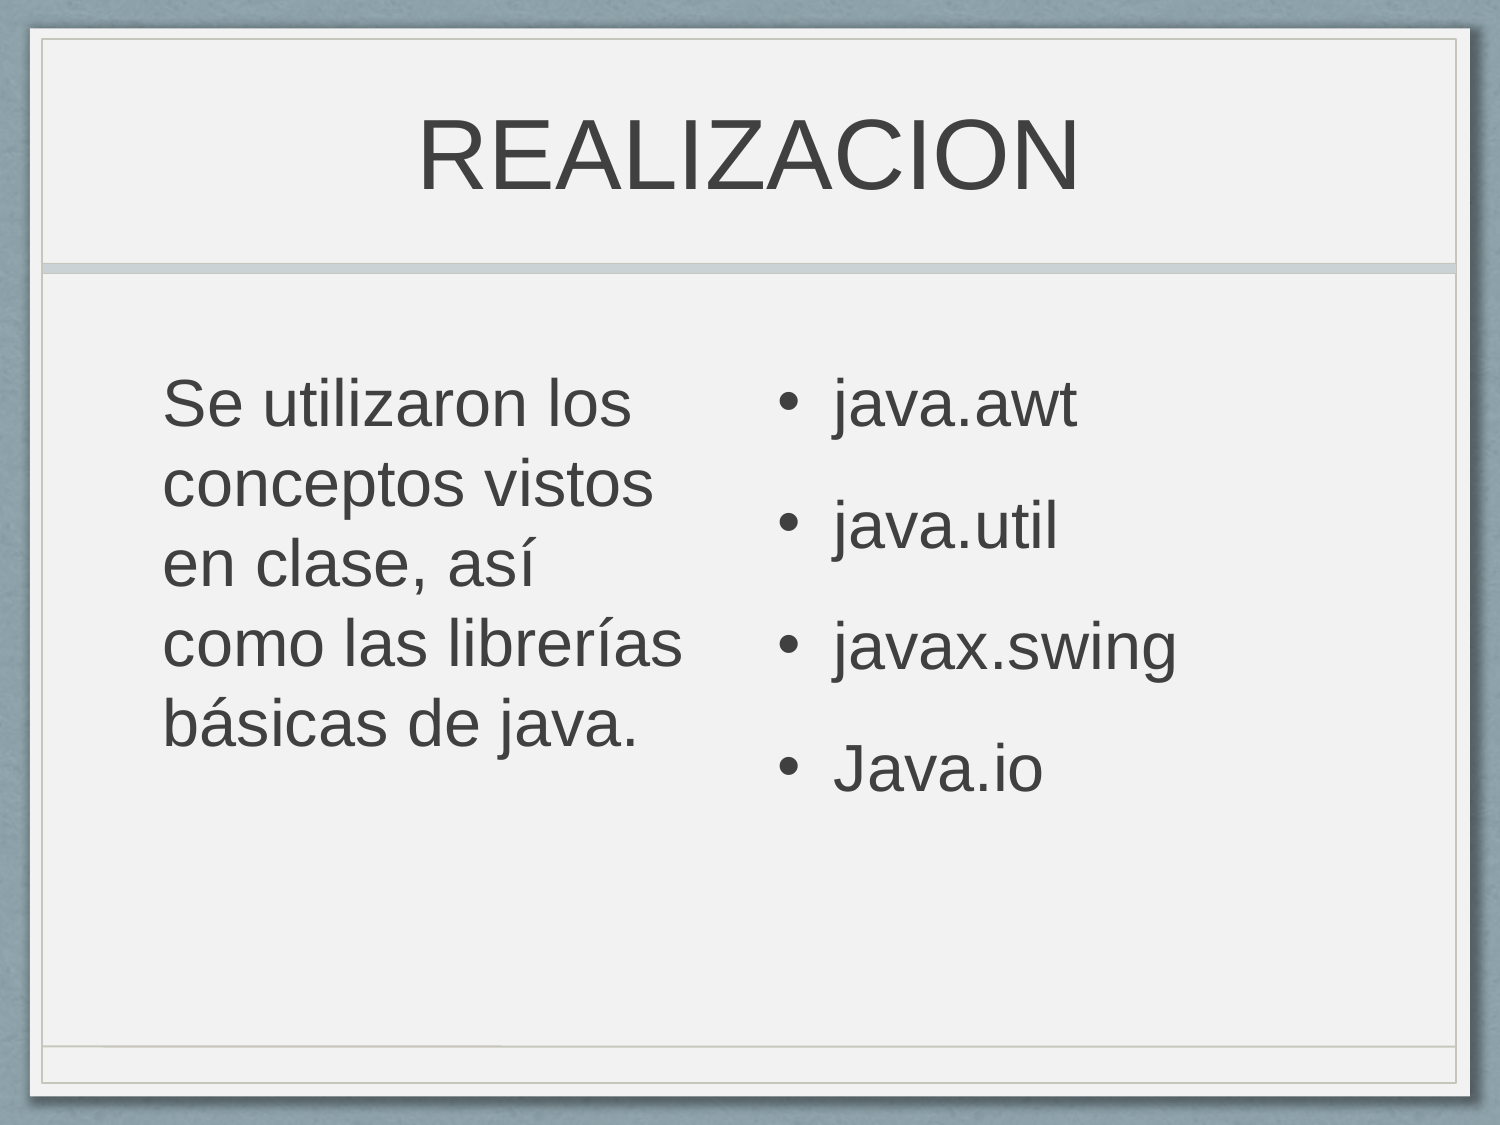

# REALIZACION
Se utilizaron los conceptos vistos en clase, así como las librerías básicas de java.
java.awt
java.util
javax.swing
Java.io